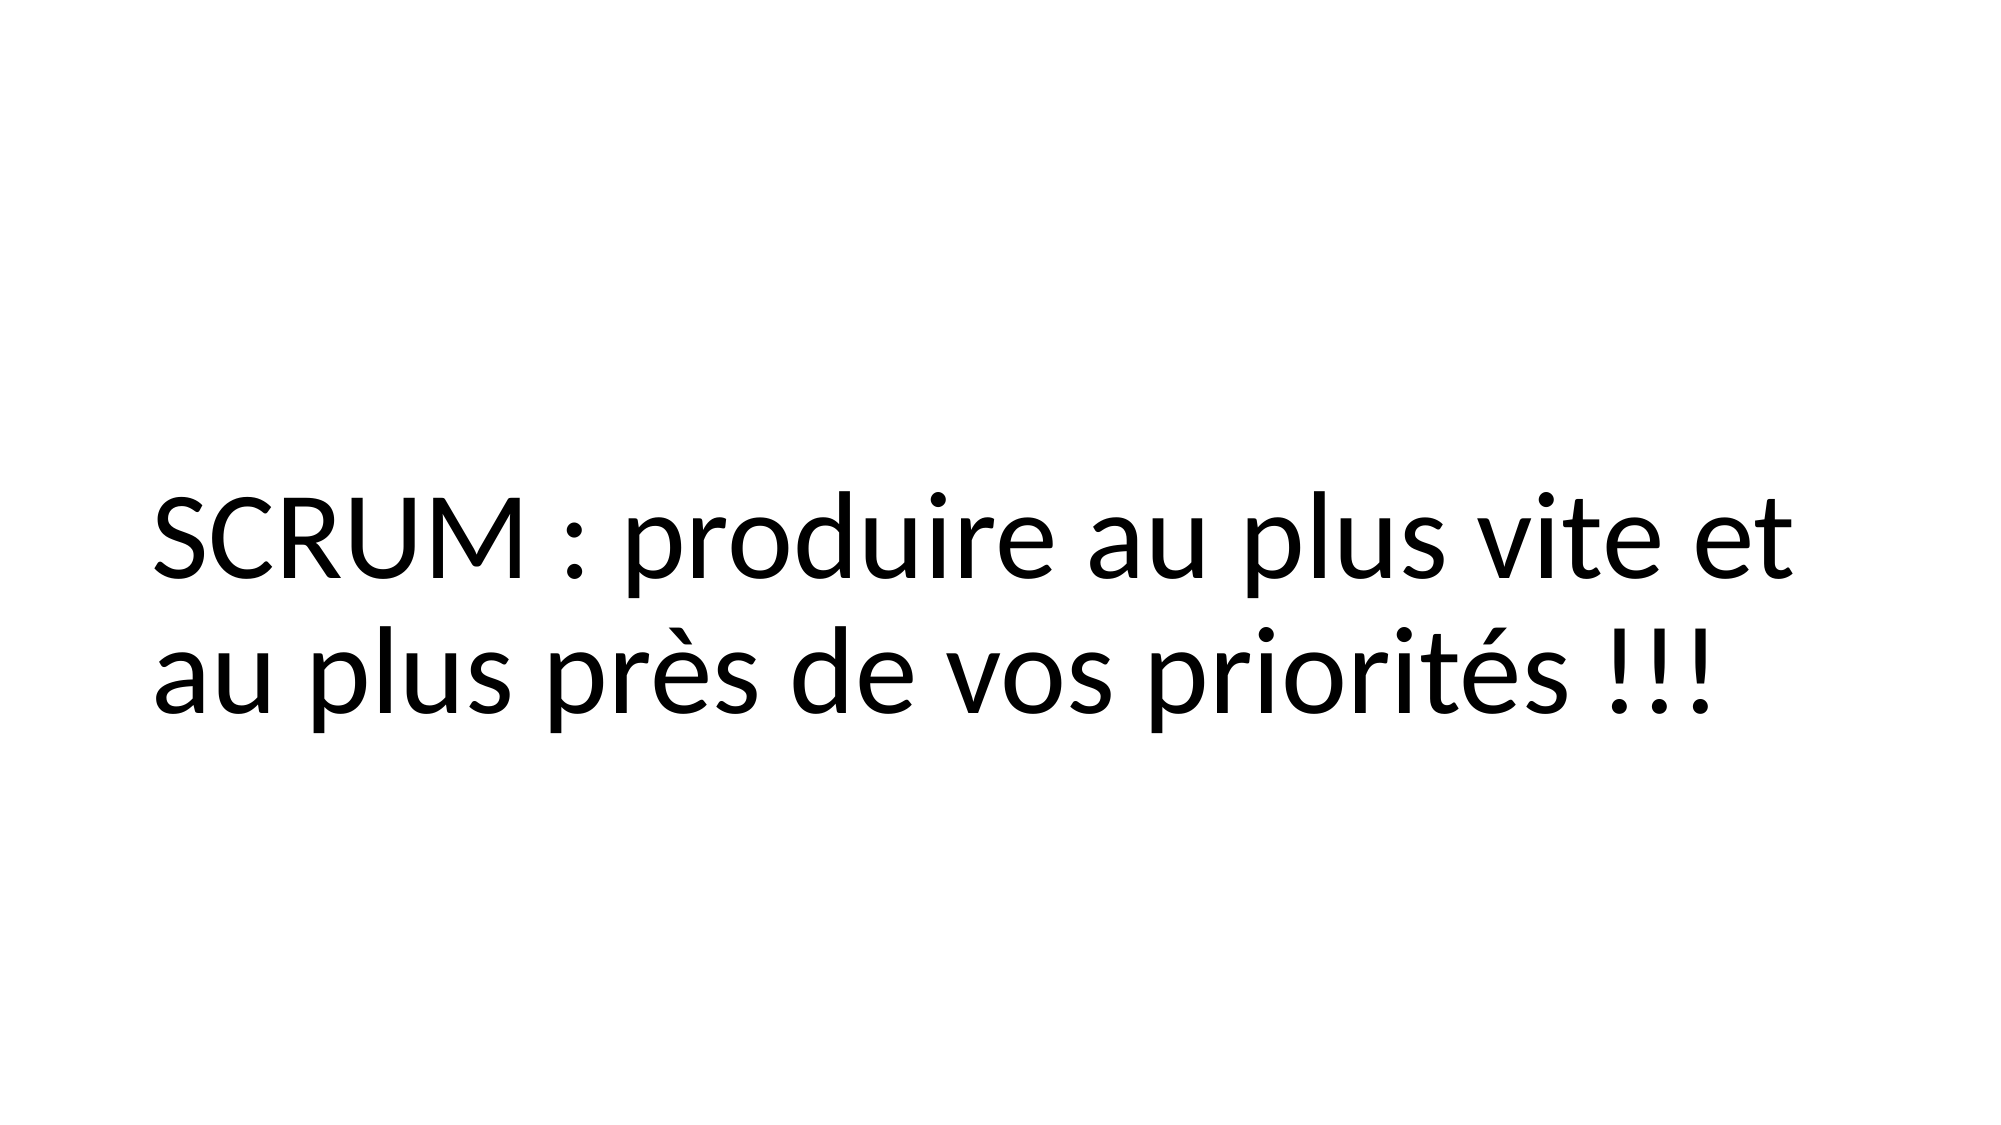

# SCRUM : produire au plus vite et au plus près de vos priorités !!!